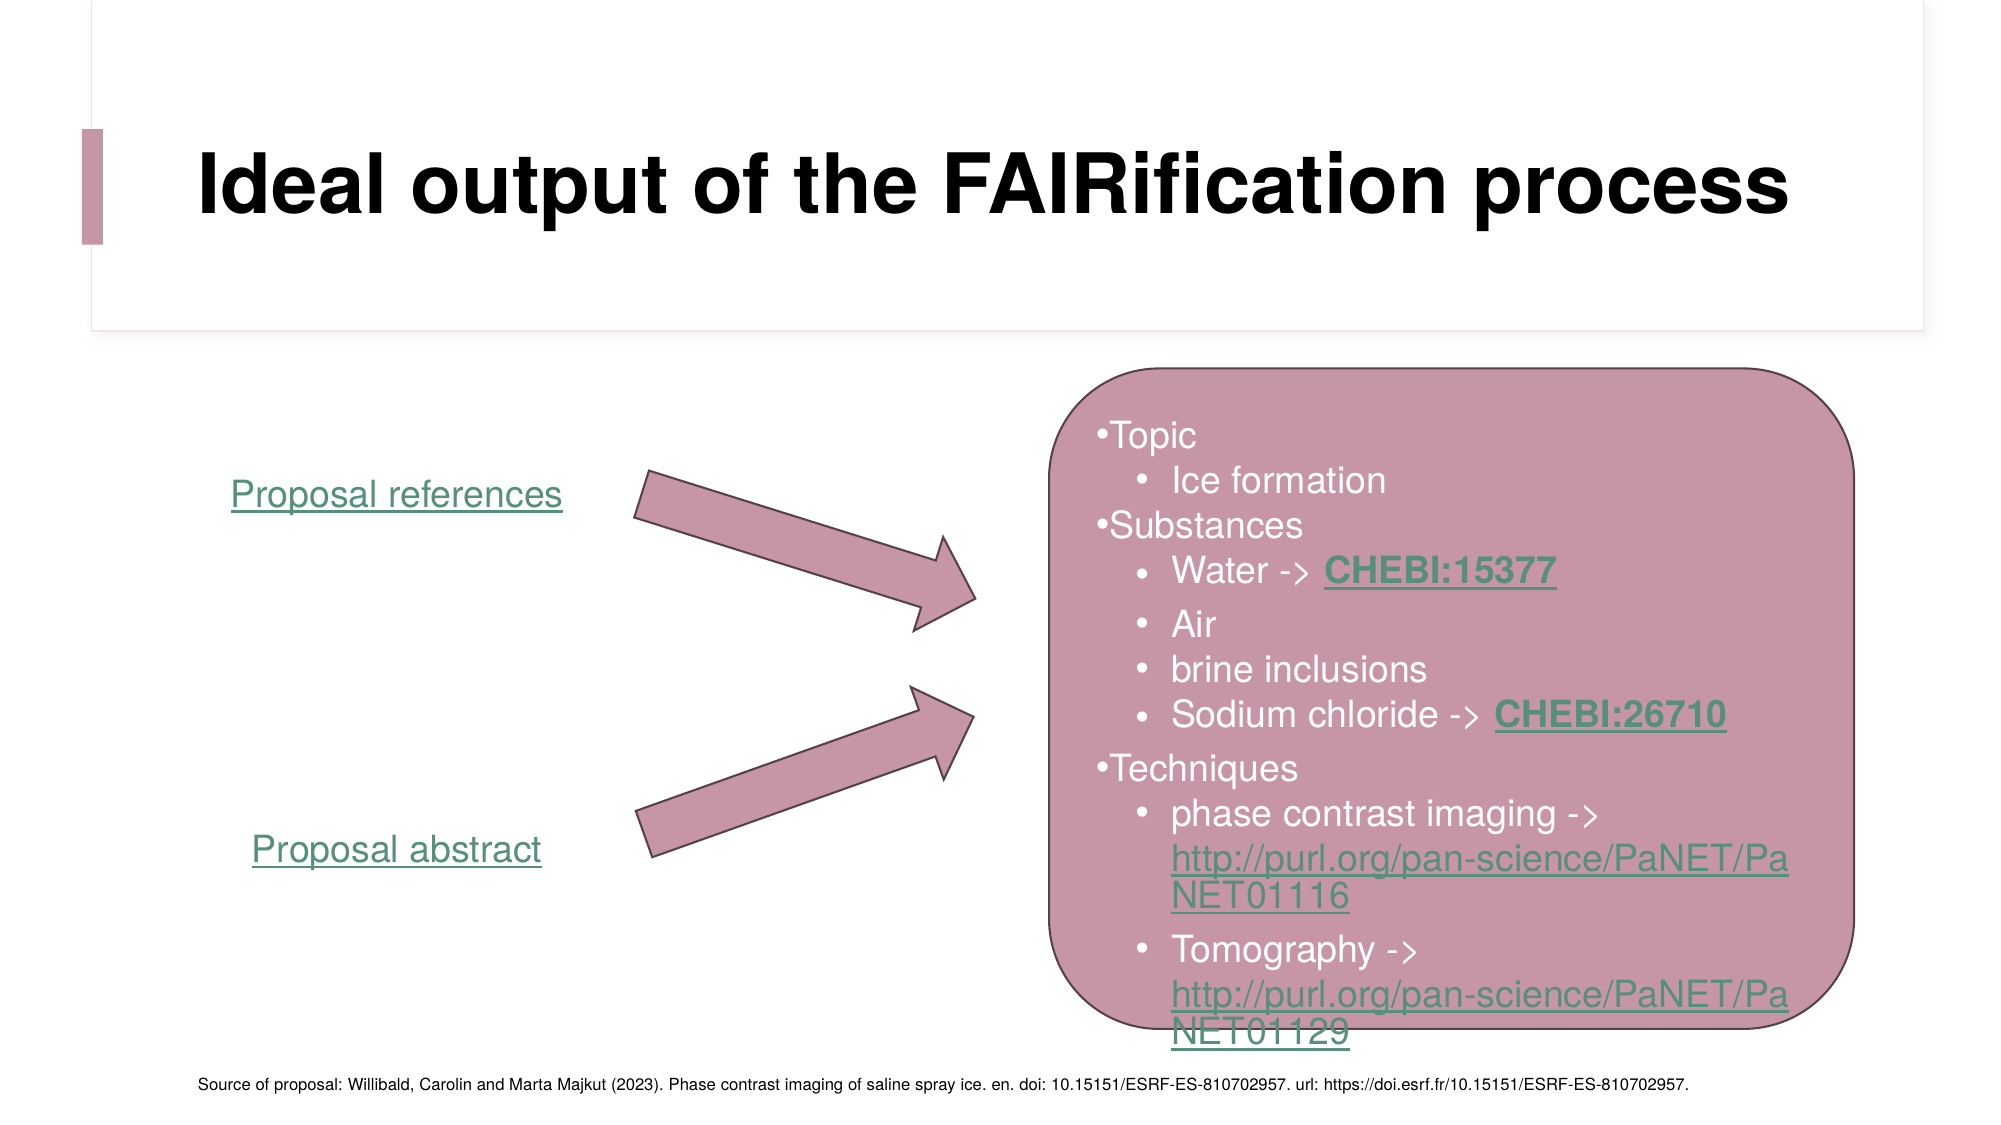

# Ideal output of the FAIRification process
Topic
Ice formation
Substances
Water -> CHEBI:15377
Air
brine inclusions
Sodium chloride -> CHEBI:26710
Techniques
phase contrast imaging -> http://purl.org/pan-science/PaNET/PaNET01116
Tomography -> http://purl.org/pan-science/PaNET/PaNET01129
Proposal references

Proposal abstract

Source of proposal: Willibald, Carolin and Marta Majkut (2023). Phase contrast imaging of saline spray ice. en. doi: 10.15151/ESRF-ES-810702957. url: https://doi.esrf.fr/10.15151/ESRF-ES-810702957.